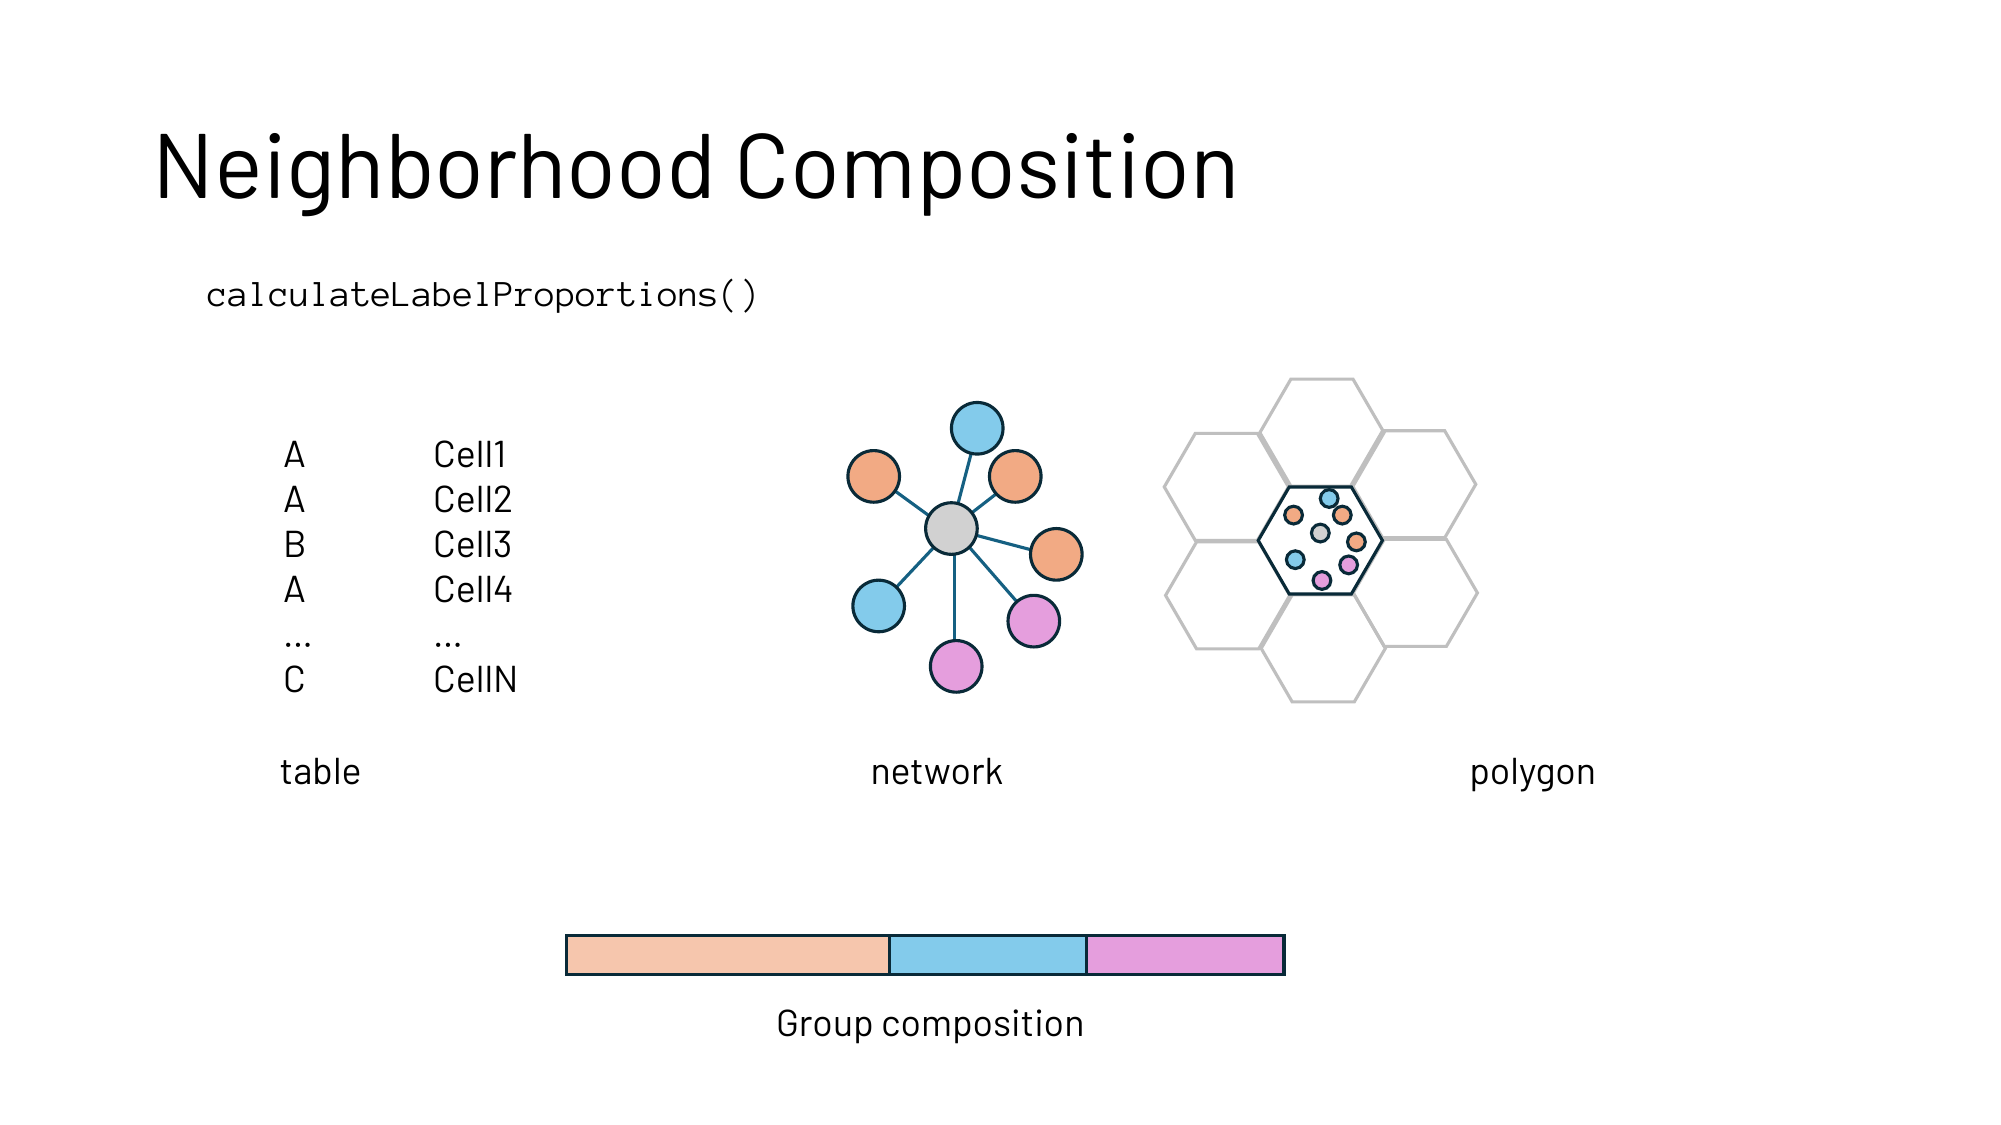

# Neighborhood Composition
calculateLabelProportions()

A	Cell1
A	Cell2
B	Cell3
A	Cell4
…	…
C	CellN
table
network
polygon

Group composition